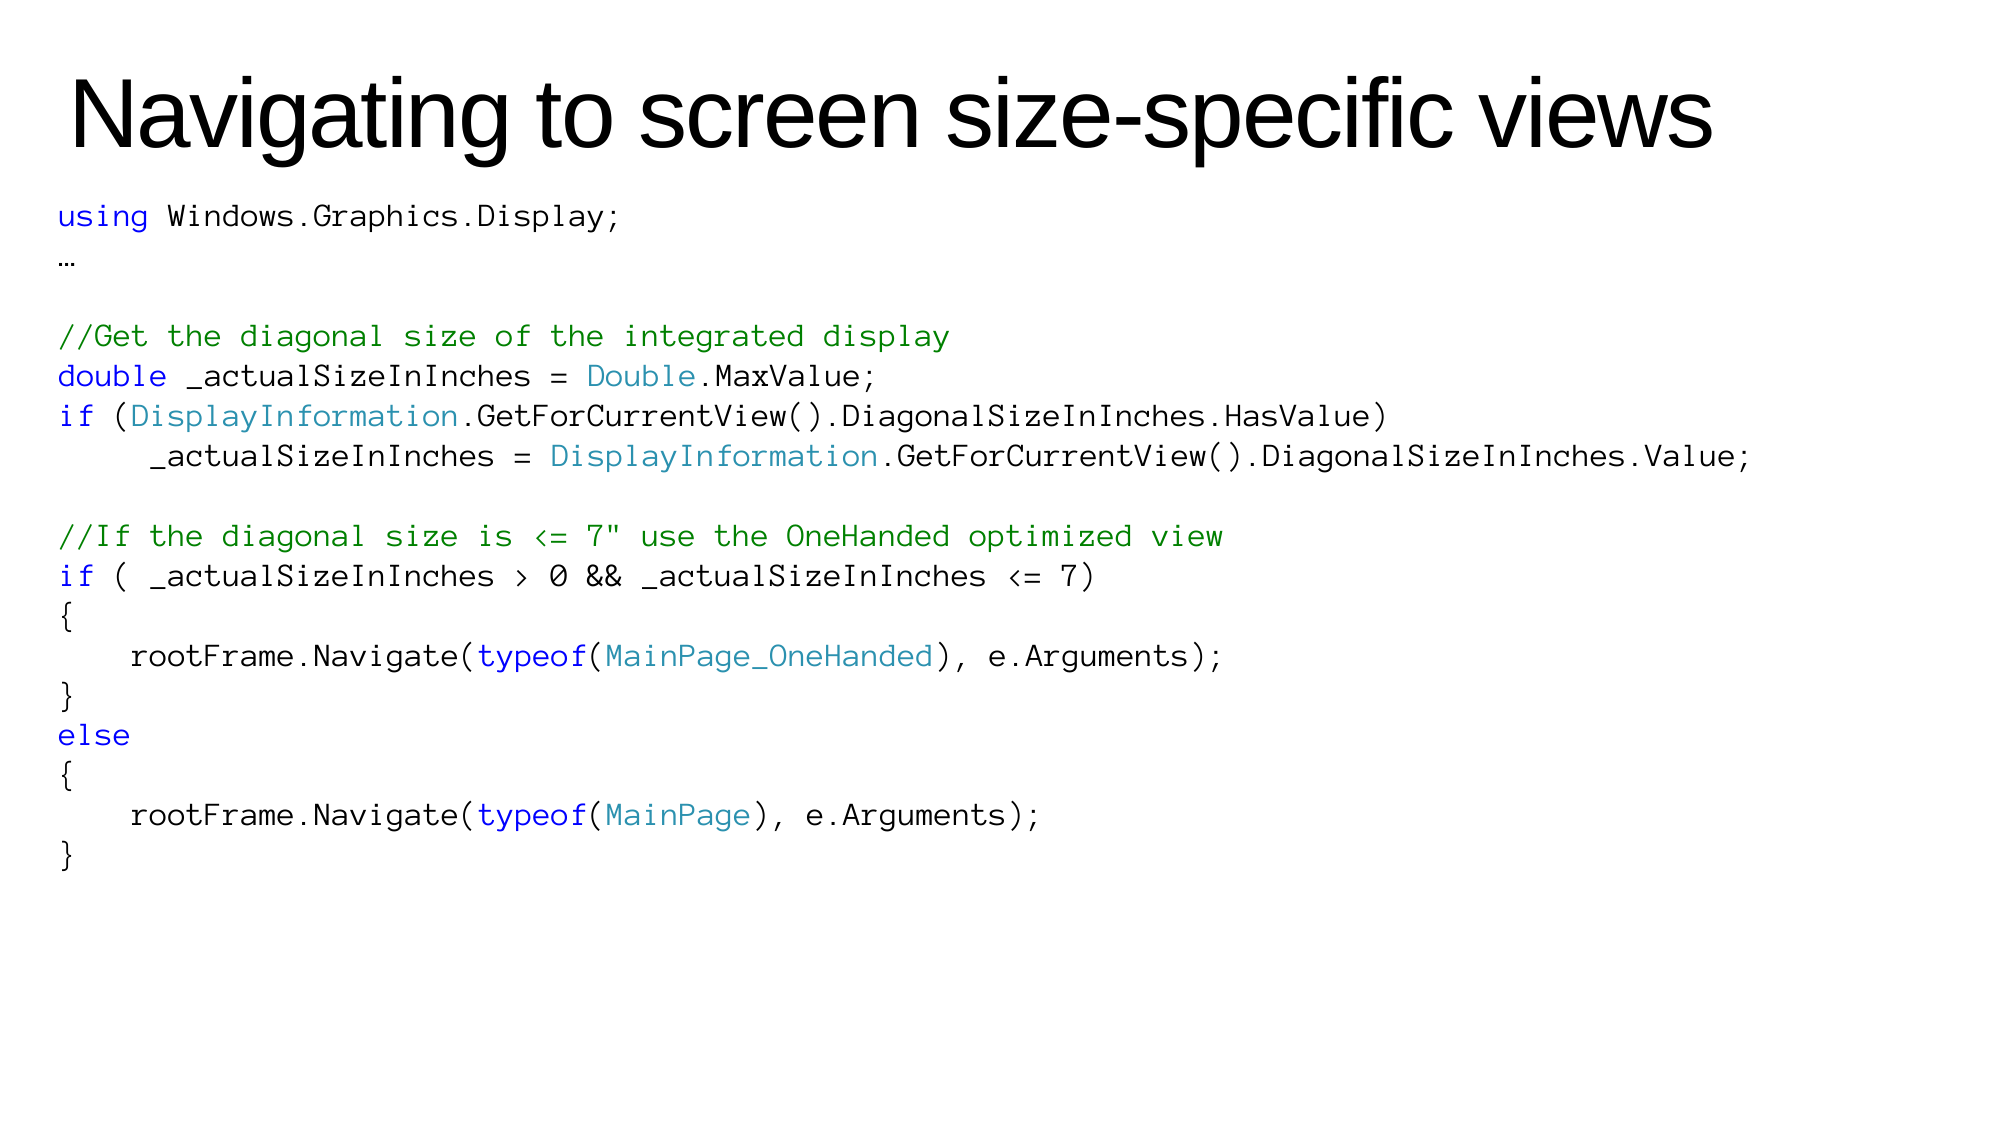

# Navigating to screen size-specific views
using Windows.Graphics.Display;
…

//Get the diagonal size of the integrated display
double _actualSizeInInches = Double.MaxValue;
if (DisplayInformation.GetForCurrentView().DiagonalSizeInInches.HasValue)
     _actualSizeInInches = DisplayInformation.GetForCurrentView().DiagonalSizeInInches.Value;

//If the diagonal size is <= 7" use the OneHanded optimized view
if ( _actualSizeInInches > 0 && _actualSizeInInches <= 7)
{
    rootFrame.Navigate(typeof(MainPage_OneHanded), e.Arguments);
}
else
{
    rootFrame.Navigate(typeof(MainPage), e.Arguments);
}